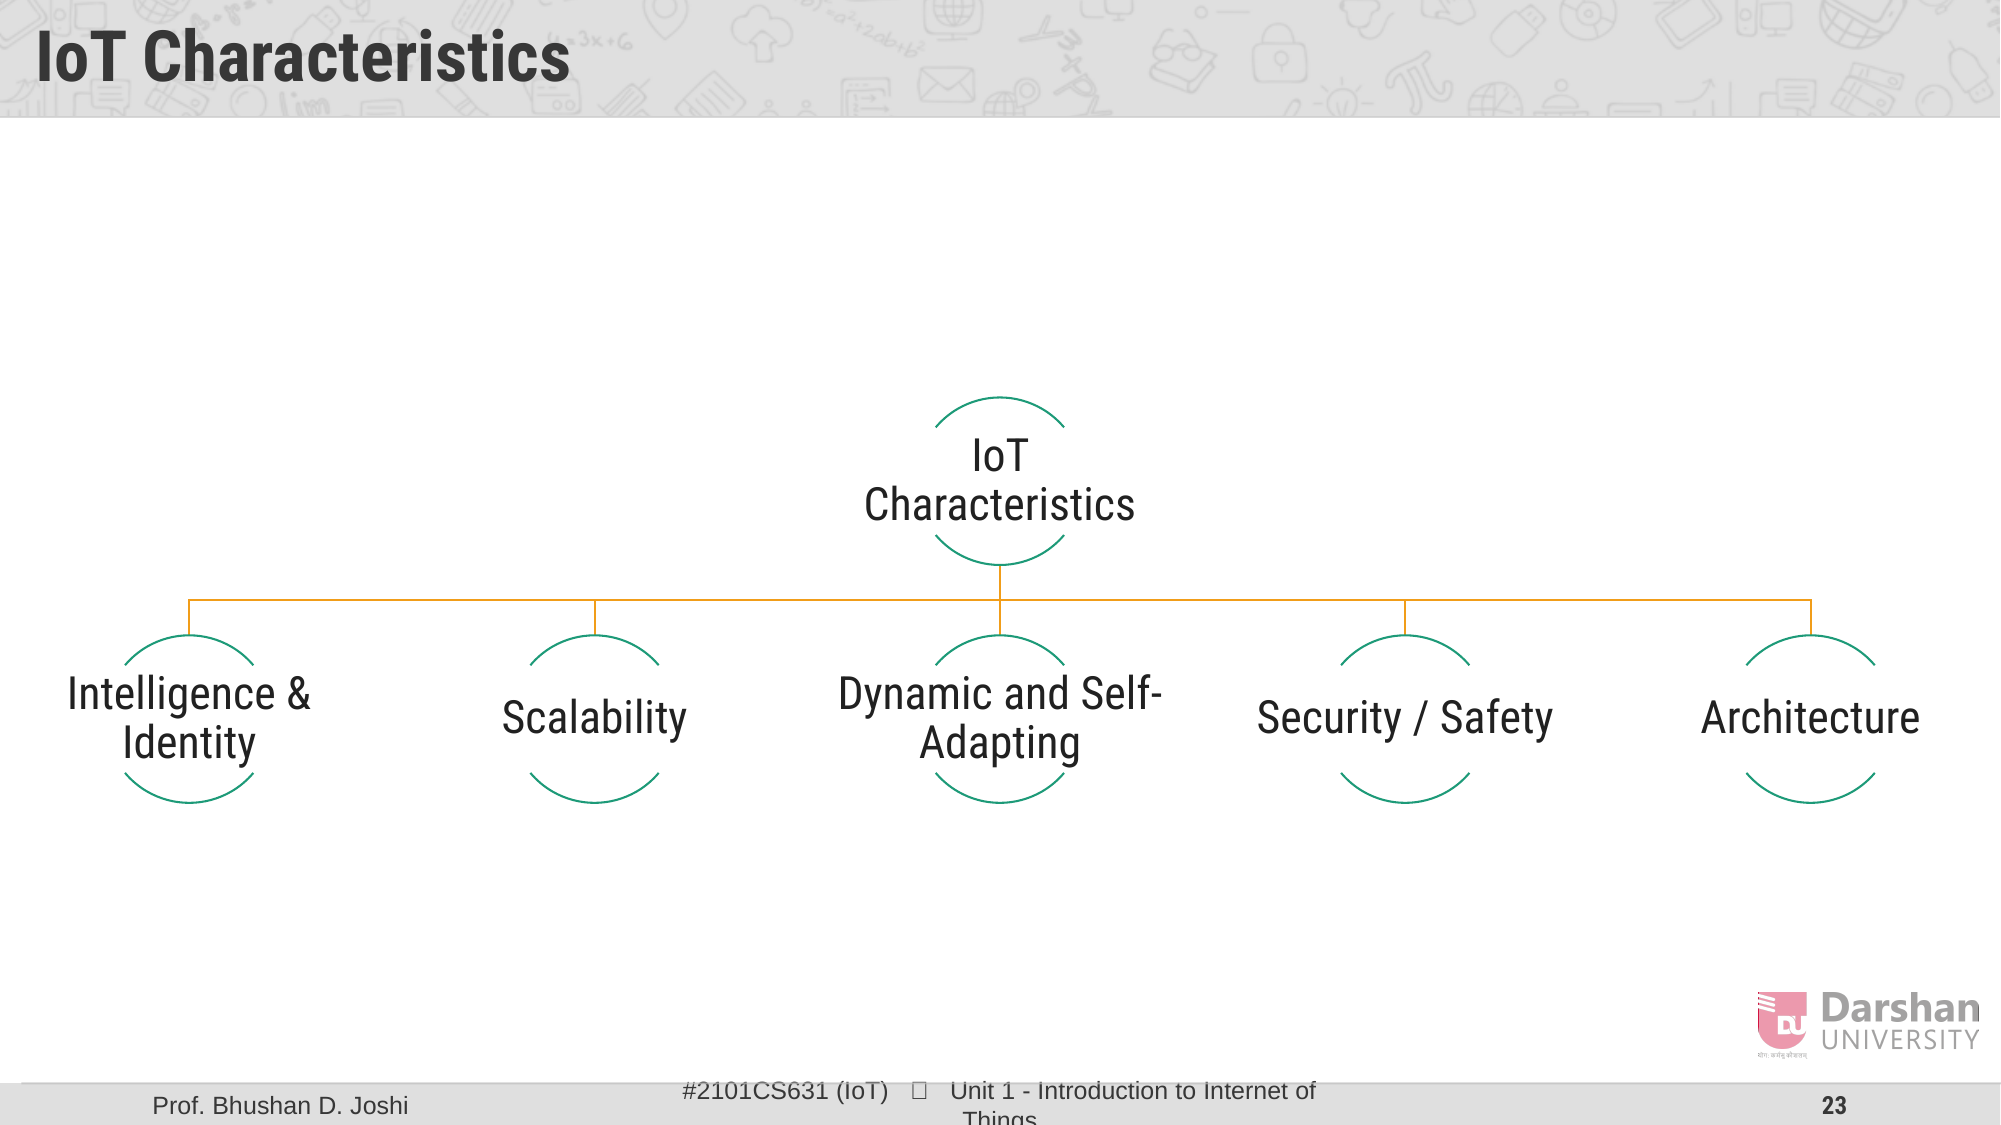

# IoT Characteristics
IoT Characteristics
Intelligence & Identity
Scalability
Dynamic and Self-Adapting
Security / Safety
Architecture